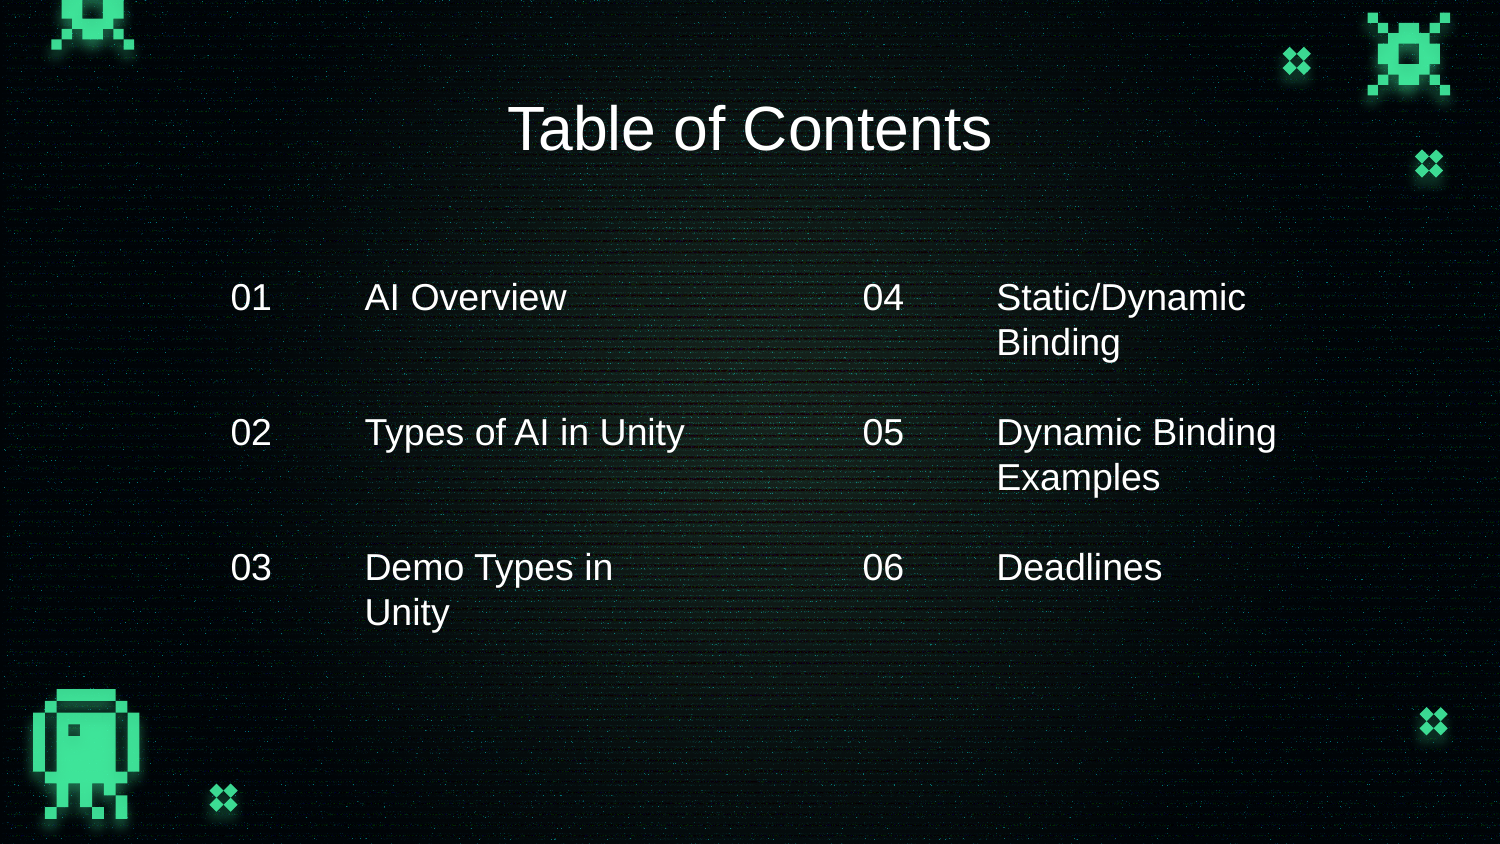

# Table of Contents
01
AI Overview
04
Static/Dynamic Binding
02
Types of AI in Unity
Dynamic Binding Examples
05
03
Demo Types in Unity
06
Deadlines